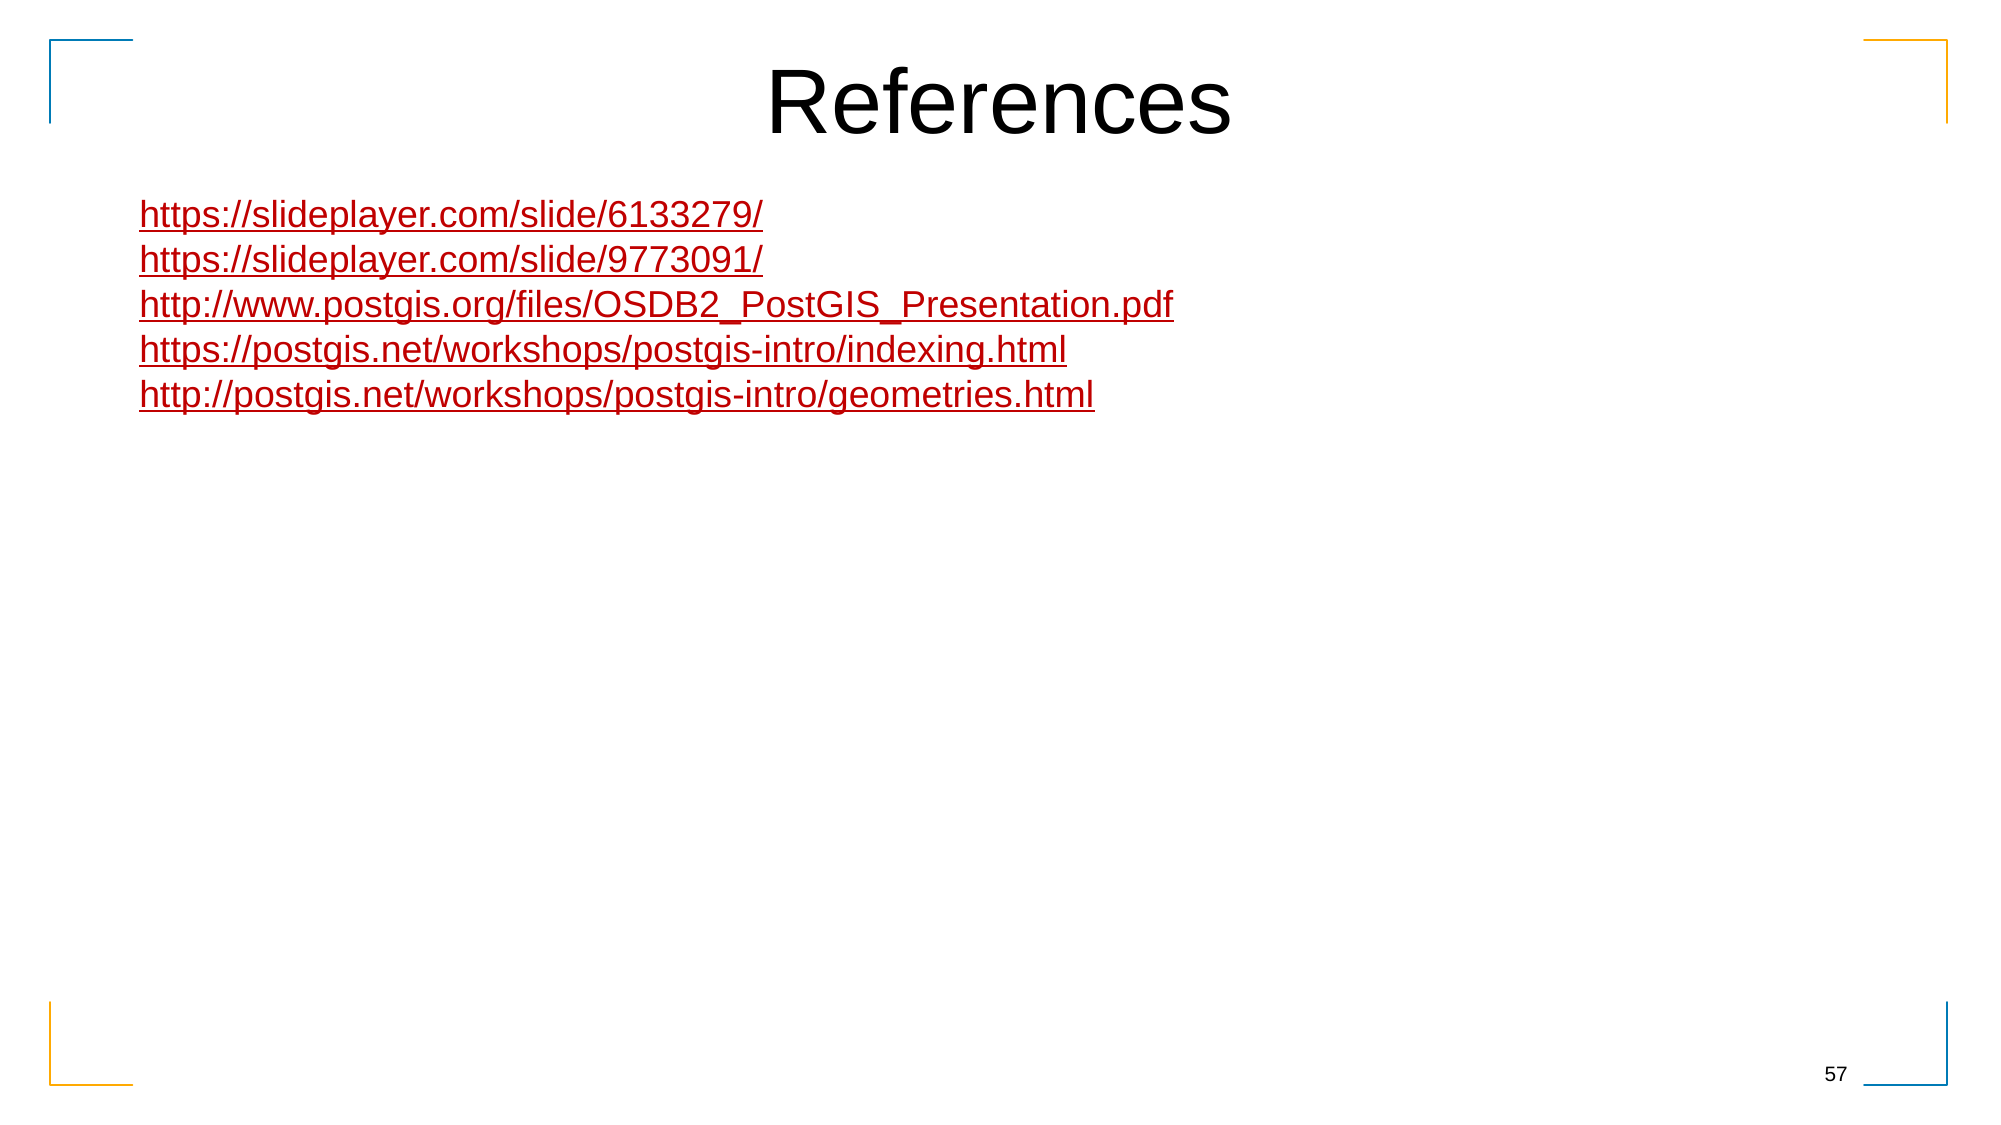

References
https://slideplayer.com/slide/6133279/
https://slideplayer.com/slide/9773091/
http://www.postgis.org/files/OSDB2_PostGIS_Presentation.pdf
https://postgis.net/workshops/postgis-intro/indexing.html
http://postgis.net/workshops/postgis-intro/geometries.html

57